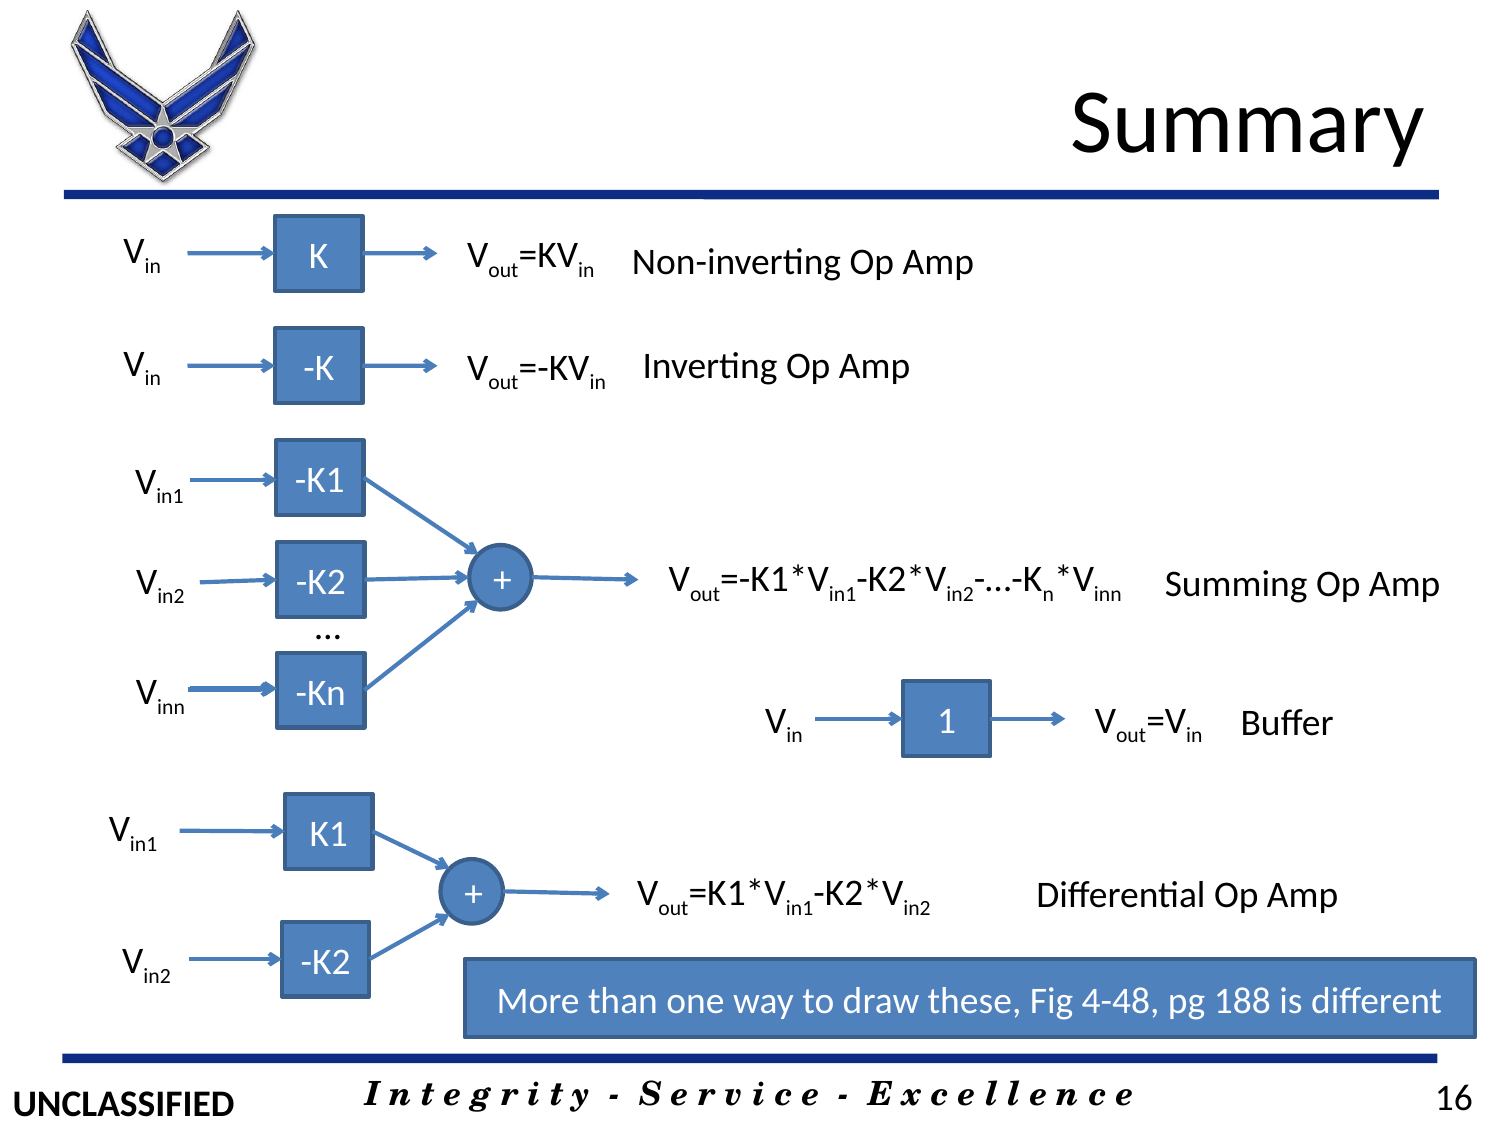

# Summary
K
Vin
Vout=KVin
Non-inverting Op Amp
-K
Vin
Inverting Op Amp
Vout=-KVin
-K1
Vin1
-K2
+
Vout=-K1*Vin1-K2*Vin2-…-Kn*Vinn
Vin2
Summing Op Amp
…
-Kn
Vinn
1
Vin
Vout=Vin
Buffer
K1
Vin1
+
Vout=K1*Vin1-K2*Vin2
Differential Op Amp
-K2
Vin2
More than one way to draw these, Fig 4-48, pg 188 is different
16